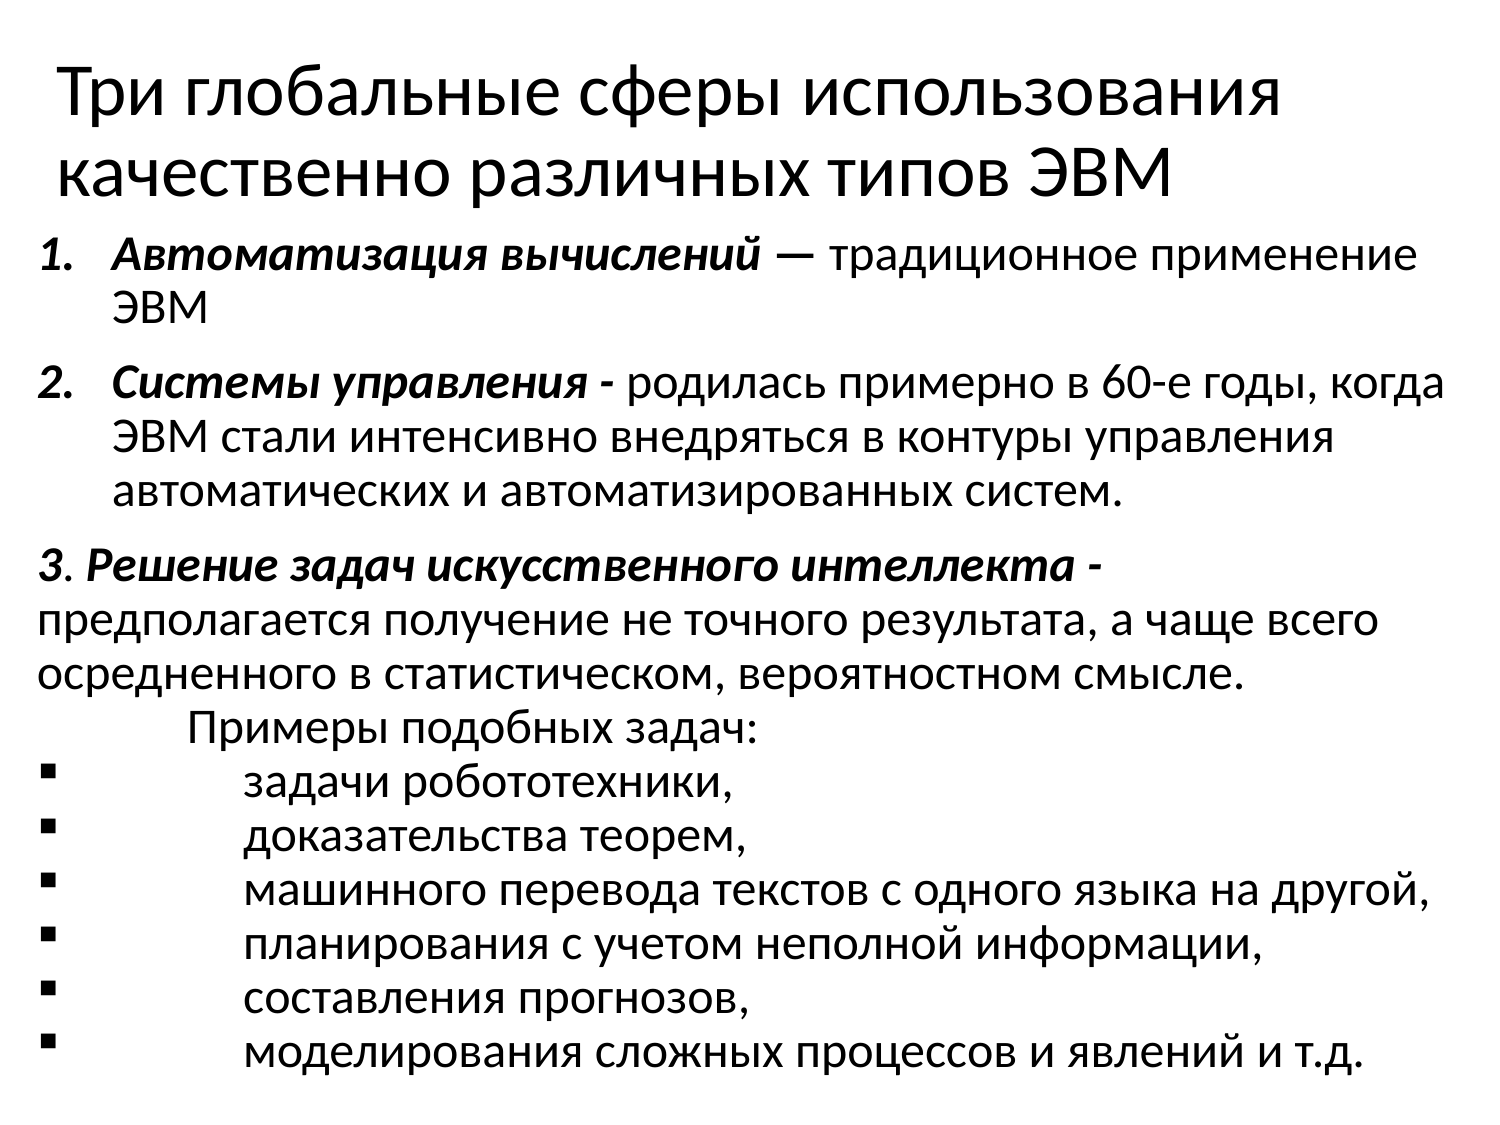

# Три глобальные сферы использования качественно различных типов ЭВМ
Автоматизация вычислений — традиционное применение ЭВМ
Системы управления - родилась примерно в 60-е годы, когда ЭВМ стали интенсивно внедряться в контуры управления автоматических и автоматизированных систем.
3. Решение задач искусственного интеллекта -       предполагается получение не точного результата, а чаще всего осредненного в статистическом, вероятностном смысле.
	Примеры подобных задач:
	задачи робототехники,
	доказательства теорем,
	машинного перевода текстов с одного языка на другой,
	планирования с учетом неполной информации,
	составления прогнозов,
	моделирования сложных процессов и явлений и т.д.